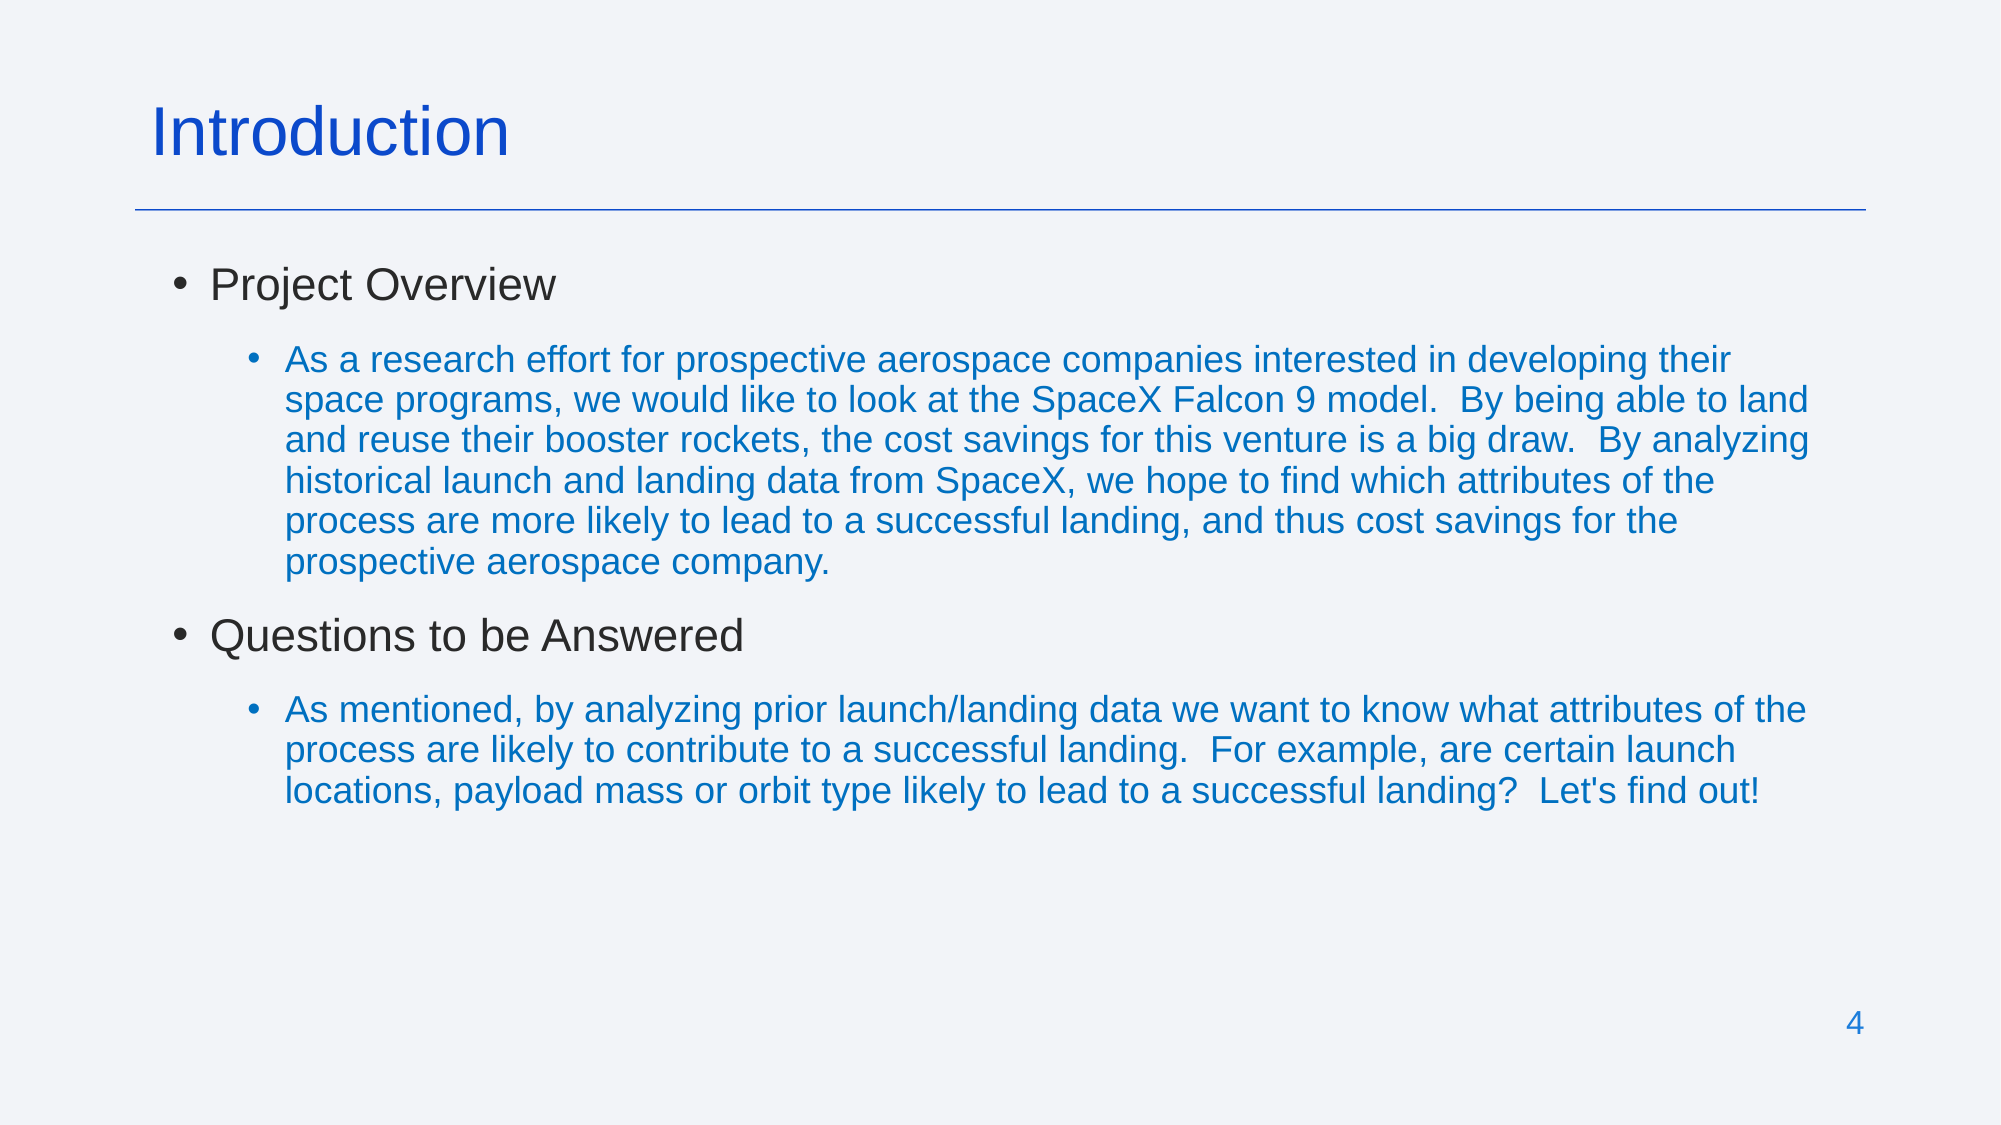

Introduction
Project Overview
As a research effort for prospective aerospace companies interested in developing their space programs, we would like to look at the SpaceX Falcon 9 model.  By being able to land and reuse their booster rockets, the cost savings for this venture is a big draw.  By analyzing historical launch and landing data from SpaceX, we hope to find which attributes of the process are more likely to lead to a successful landing, and thus cost savings for the prospective aerospace company.
Questions to be Answered
As mentioned, by analyzing prior launch/landing data we want to know what attributes of the process are likely to contribute to a successful landing.  For example, are certain launch locations, payload mass or orbit type likely to lead to a successful landing?  Let's find out!
4